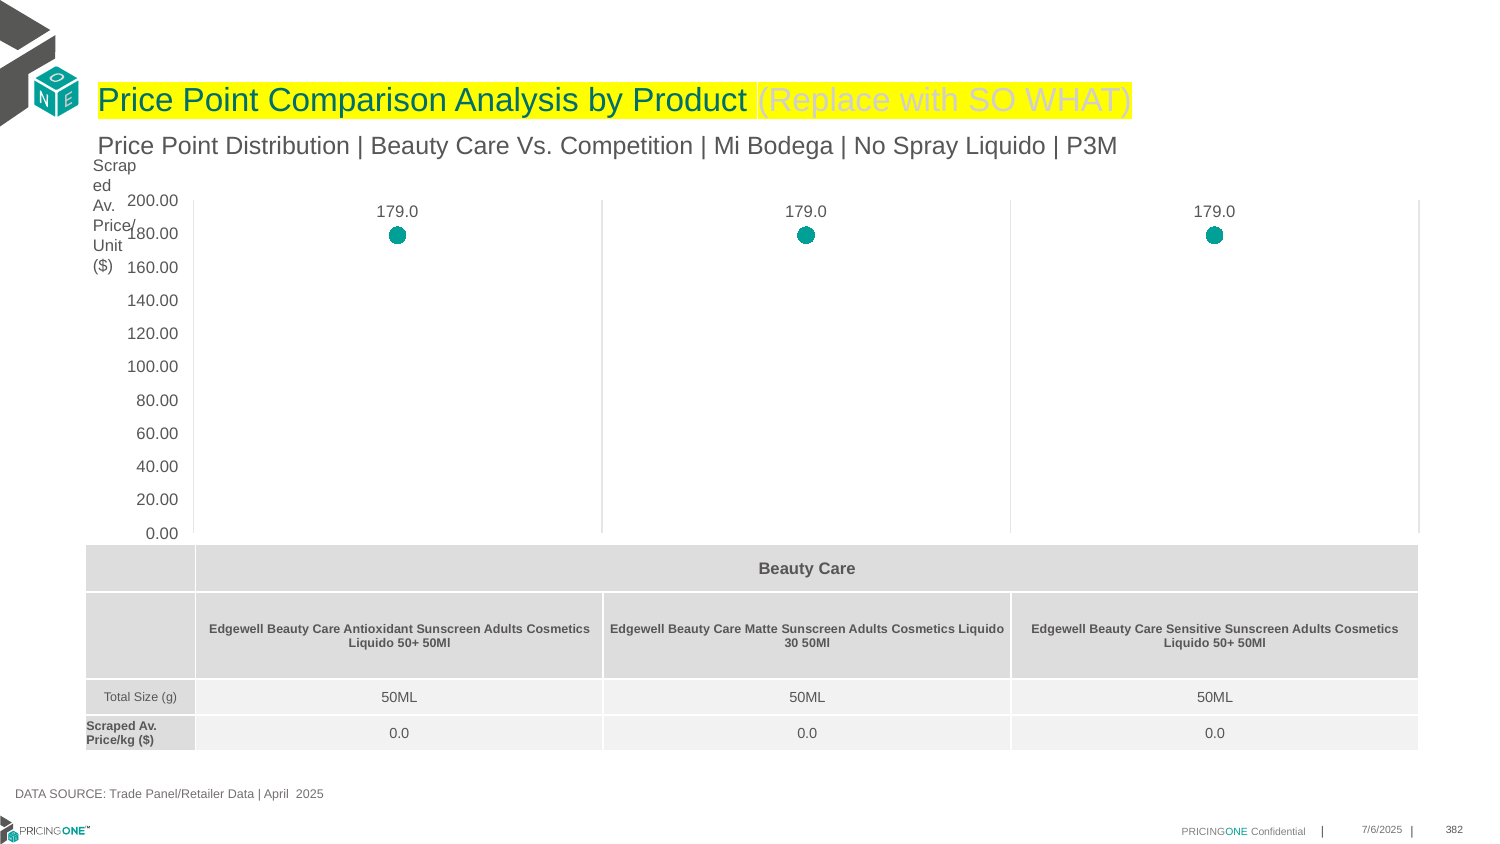

# Price Point Comparison Analysis by Product (Replace with SO WHAT)
Price Point Distribution | Beauty Care Vs. Competition | Mi Bodega | No Spray Liquido | P3M
Scraped Av. Price/Unit ($)

### Chart

| Category | Scraped Av. Price/Unit |
|---|---|
| Edgewell Beauty Care Antioxidant Sunscreen Adults Cosmetics Liquido 50+ 50Ml | 179.0 |
| Edgewell Beauty Care Matte Sunscreen Adults Cosmetics Liquido 30 50Ml | 179.0 |
| Edgewell Beauty Care Sensitive Sunscreen Adults Cosmetics Liquido 50+ 50Ml | 179.0 |
|  | Beauty Care | Beauty Care | Beauty Care |
| --- | --- | --- | --- |
|  | Edgewell Beauty Care Antioxidant Sunscreen Adults Cosmetics Liquido 50+ 50Ml | Edgewell Beauty Care Matte Sunscreen Adults Cosmetics Liquido 30 50Ml | Edgewell Beauty Care Sensitive Sunscreen Adults Cosmetics Liquido 50+ 50Ml |
| Total Size (g) | 50ML | 50ML | 50ML |
| Scraped Av. Price/kg ($) | 0.0 | 0.0 | 0.0 |
DATA SOURCE: Trade Panel/Retailer Data | April  2025

7/6/2025
382